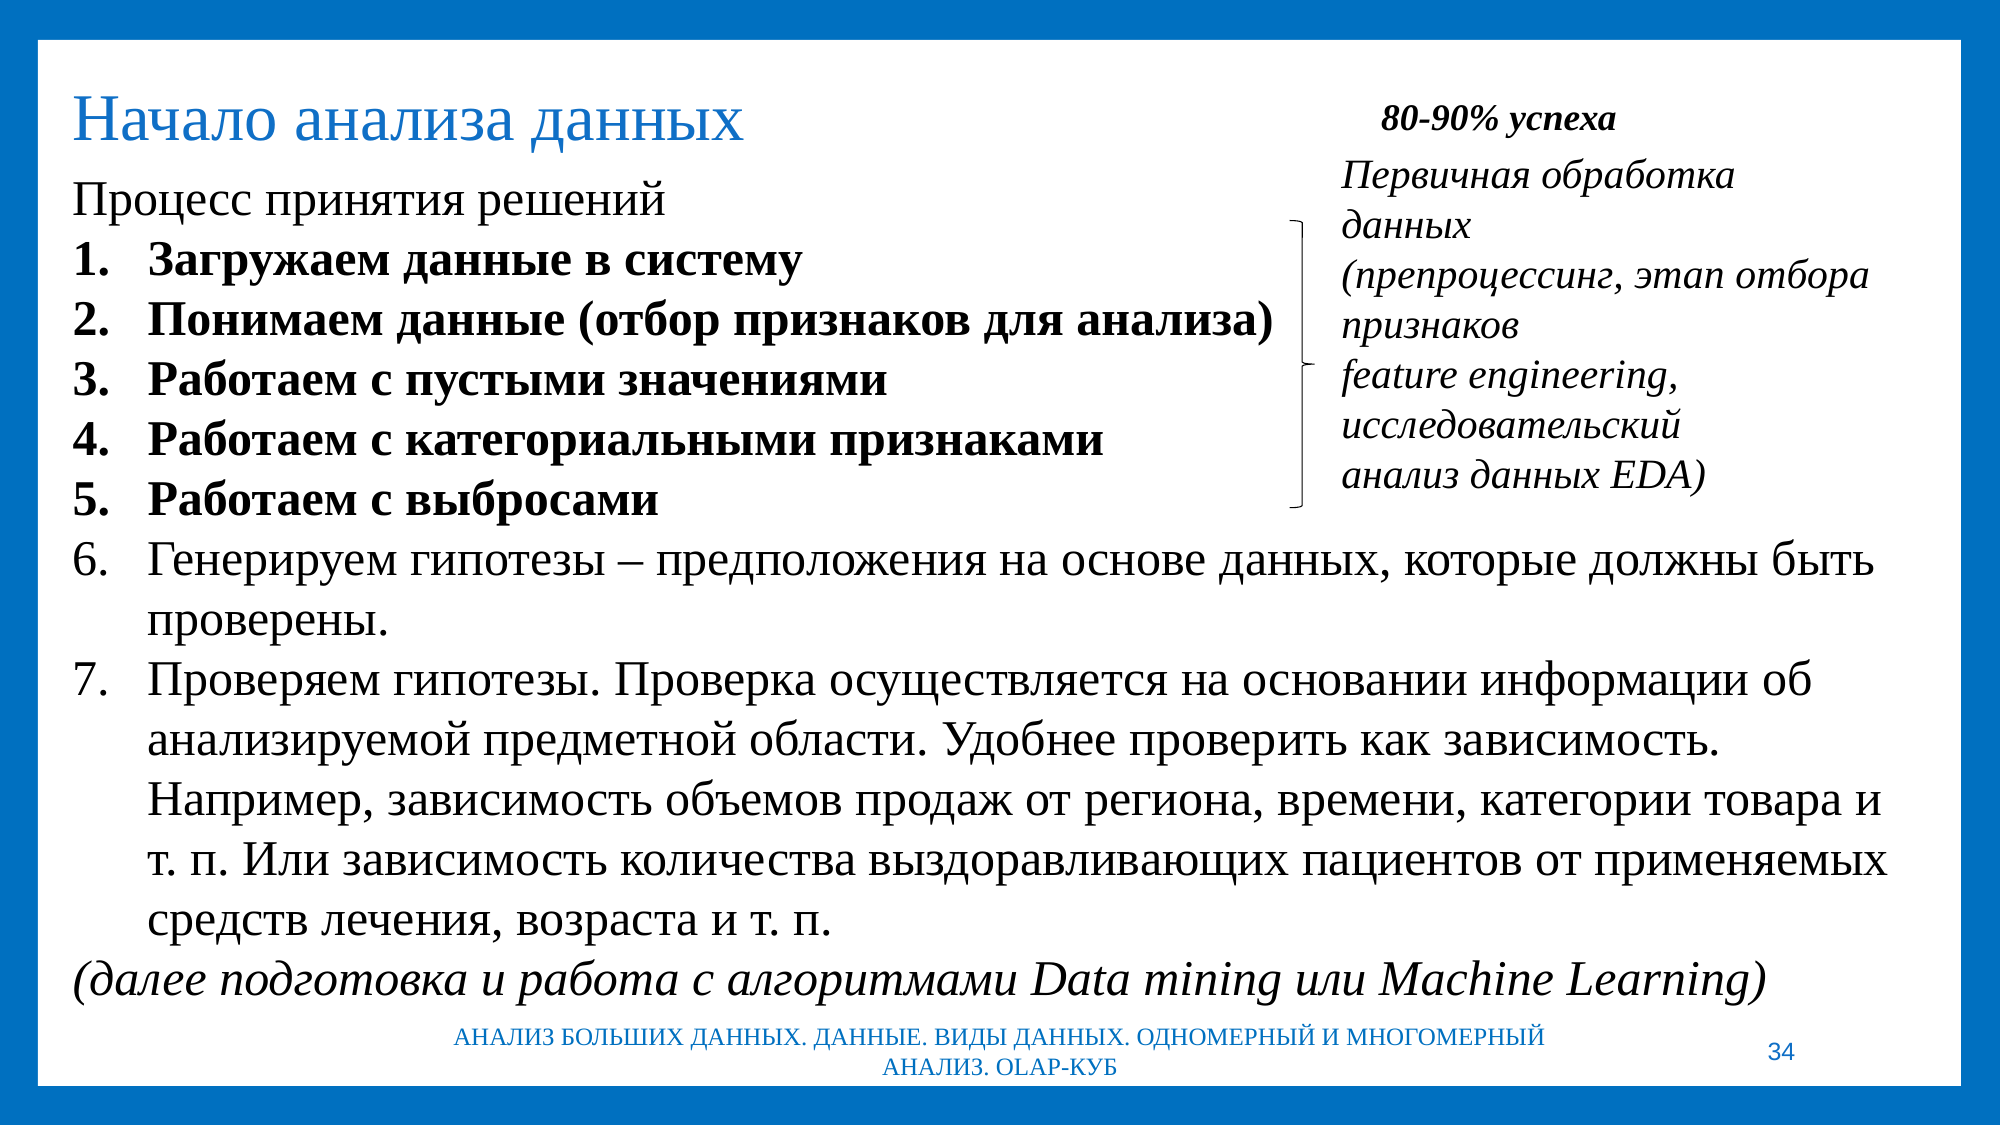

# Начало анализа данных
80-90% успеха
Первичная обработка данных
(препроцессинг, этап отбора признаков
feature engineering, исследовательский
анализ данных EDA)
Процесс принятия решений
Загружаем данные в систему
Понимаем данные (отбор признаков для анализа)
Работаем с пустыми значениями
Работаем с категориальными признаками
Работаем с выбросами
Генерируем гипотезы – предположения на основе данных, которые должны быть проверены.
Проверяем гипотезы. Проверка осуществляется на основании информации об анализируемой предметной области. Удобнее проверить как зависимость. Например, зависимость объемов продаж от региона, времени, категории товара и т. п. Или зависимость количества выздоравливающих пациентов от применяемых средств лечения, возраста и т. п.
(далее подготовка и работа с алгоритмами Data mining или Machine Learning)

АНАЛИЗ БОЛЬШИХ ДАННЫХ. ДАННЫЕ. ВИДЫ ДАННЫХ. ОДНОМЕРНЫЙ И МНОГОМЕРНЫЙ АНАЛИЗ. OLAP-КУБ
34